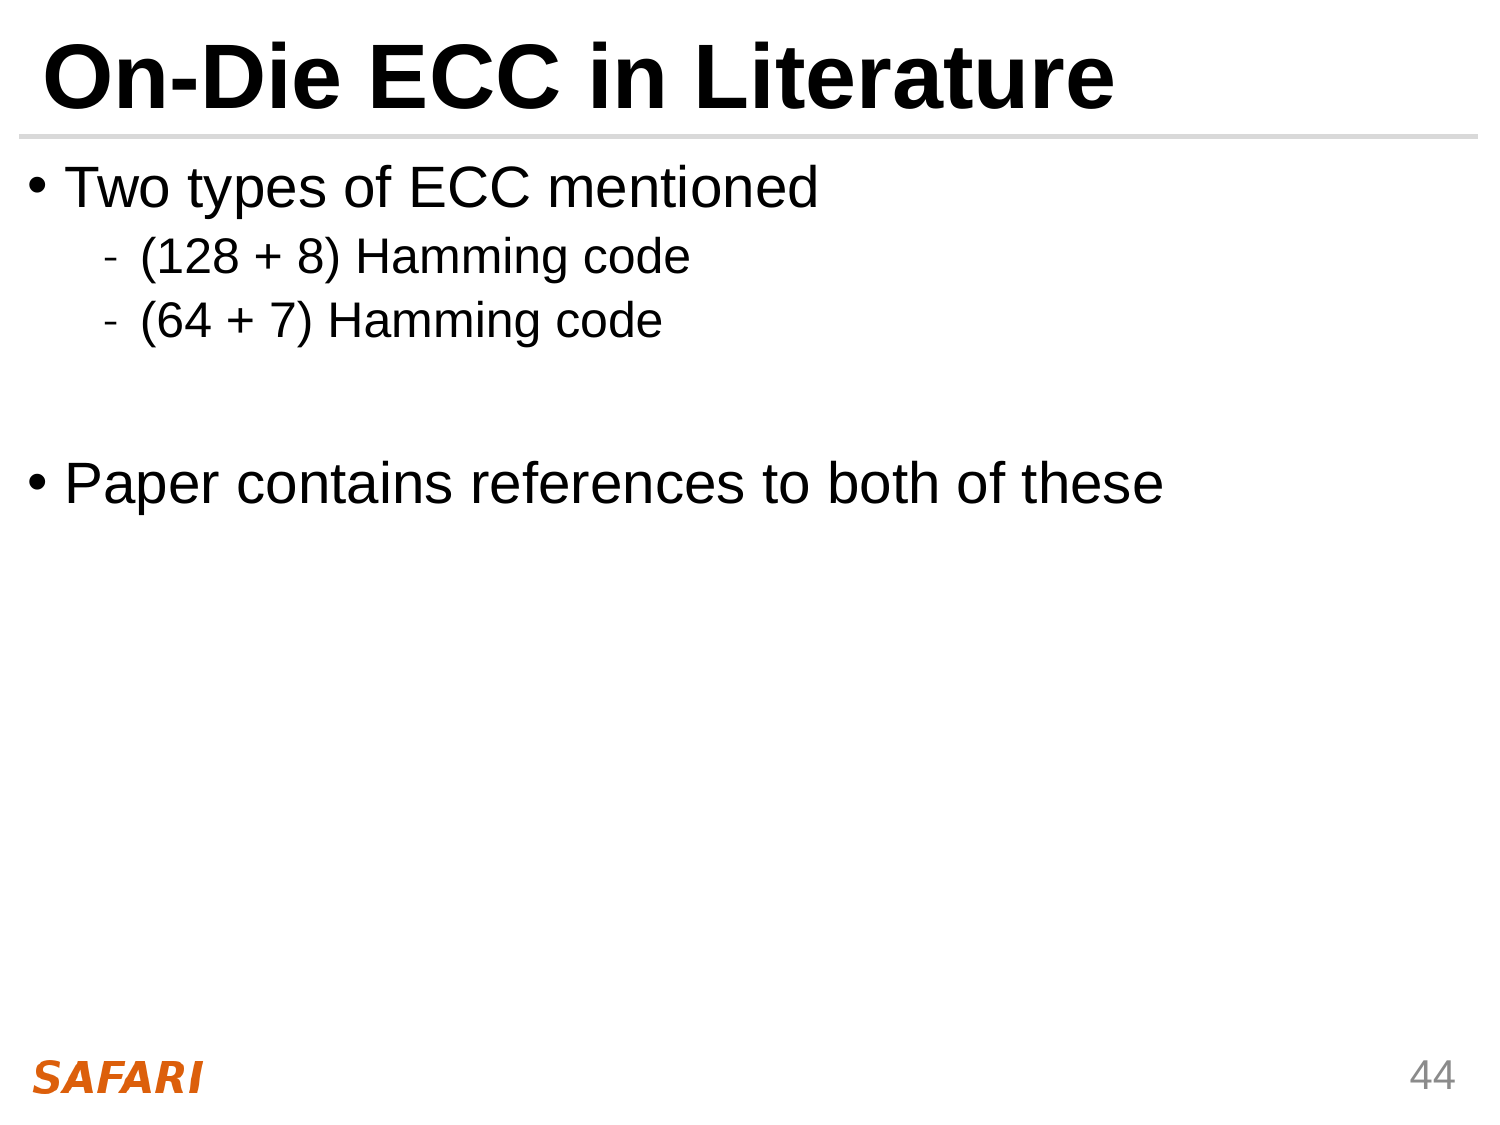

# On-Die ECC in Literature
Two types of ECC mentioned
(128 + 8) Hamming code
(64 + 7) Hamming code

Paper contains references to both of these